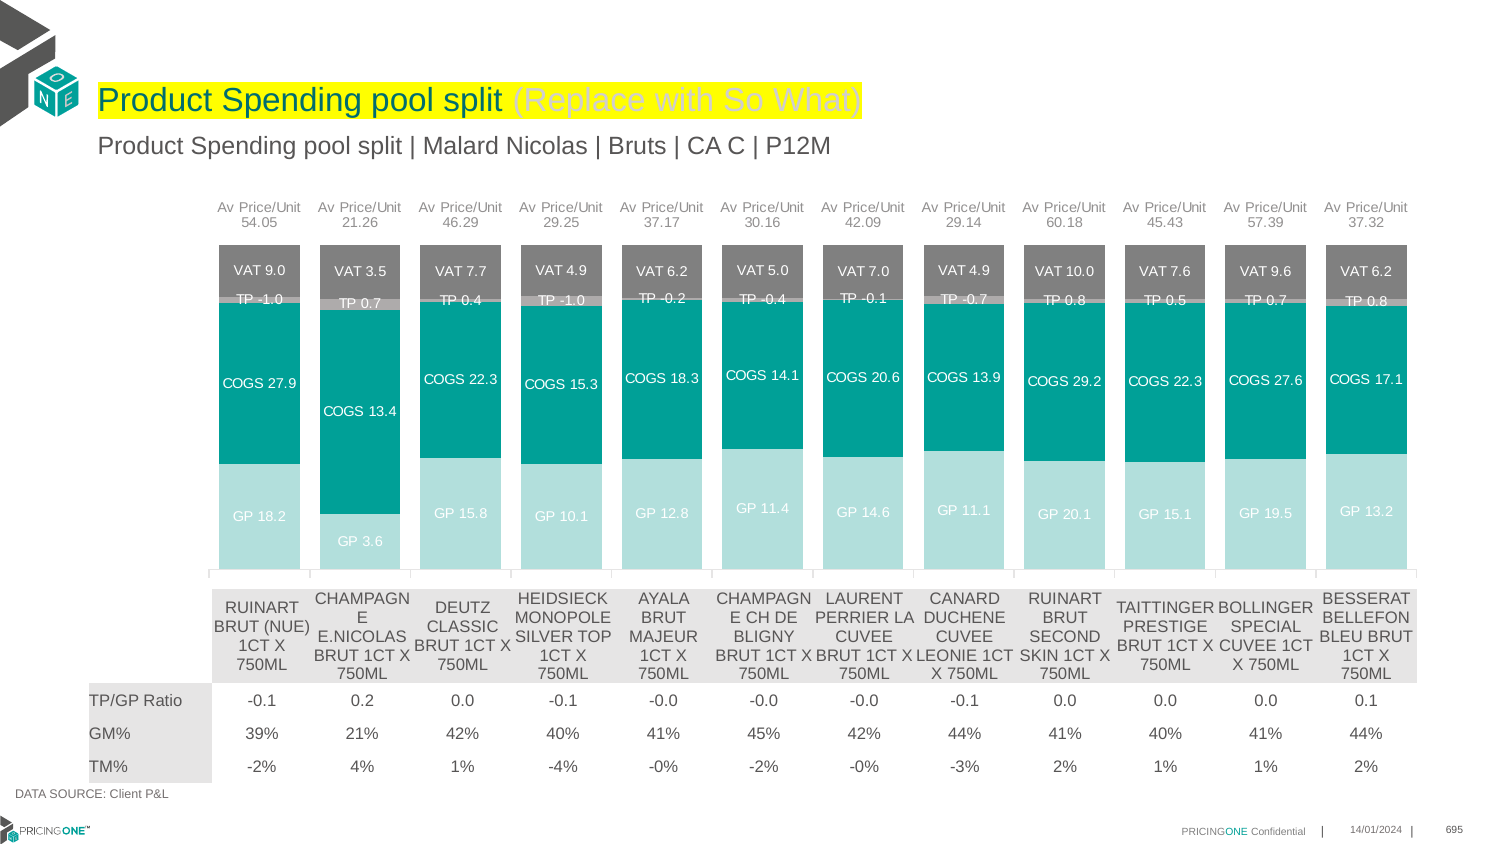

# Product Spending pool split (Replace with So What)
Product Spending pool split | Malard Nicolas | Bruts | CA C | P12M

### Chart

| Category | GP | COGS | TP | VAT |
|---|---|---|---|---|
| Av Price/Unit 54.05 | 18.184343906073934 | 27.8633286358184 | -1.0043299746767858 | 9.008663201386101 |
| Av Price/Unit 21.26 | 3.6059014807193344 | 13.400851990695179 | 0.7092779621842453 | 3.543206286719751 |
| Av Price/Unit 46.29 | 15.84164344493219 | 22.314674546288412 | 0.41673681451876377 | 7.714603944178733 |
| Av Price/Unit 29.25 | 10.095996135838693 | 15.272994038329484 | -0.9911159831034055 | 4.875574838212958 |
| Av Price/Unit 37.17 | 12.785072935700741 | 18.343853404585417 | -0.1549563351146297 | 6.1947940010343 |
| Av Price/Unit 30.16 | 11.445658692555666 | 14.09918282479946 | -0.4122103855861319 | 5.026526226353803 |
| Av Price/Unit 42.09 | 14.604576938307625 | 20.56658287828262 | -0.09317593441711836 | 7.015596776434622 |
| Av Price/Unit 29.14 | 11.108024913793104 | 13.866977586206898 | -0.6956282982120001 | 4.855874840357594 |
| Av Price/Unit 60.18 | 20.14931674854846 | 29.21269769986601 | 0.7900251525978916 | 10.030407920202462 |
| Av Price/Unit 45.43 | 15.080614061433446 | 22.27831508532423 | 0.5017079408418681 | 7.572127417519908 |
| Av Price/Unit 57.39 | 19.51043798165138 | 27.614722293577984 | 0.7029987920489447 | 9.565634556574915 |
| Av Price/Unit 37.32 | 13.234238310316817 | 17.09118282696994 | 0.7732791064175437 | 6.219740048740861 |
|  | RUINART BRUT (NUE) 1CT X 750ML | CHAMPAGNE E.NICOLAS BRUT 1CT X 750ML | DEUTZ CLASSIC BRUT 1CT X 750ML | HEIDSIECK MONOPOLE SILVER TOP 1CT X 750ML | AYALA BRUT MAJEUR 1CT X 750ML | CHAMPAGNE CH DE BLIGNY BRUT 1CT X 750ML | LAURENT PERRIER LA CUVEE BRUT 1CT X 750ML | CANARD DUCHENE CUVEE LEONIE 1CT X 750ML | RUINART BRUT SECOND SKIN 1CT X 750ML | TAITTINGER PRESTIGE BRUT 1CT X 750ML | BOLLINGER SPECIAL CUVEE 1CT X 750ML | BESSERAT BELLEFON BLEU BRUT 1CT X 750ML |
| --- | --- | --- | --- | --- | --- | --- | --- | --- | --- | --- | --- | --- |
| TP/GP Ratio | -0.1 | 0.2 | 0.0 | -0.1 | -0.0 | -0.0 | -0.0 | -0.1 | 0.0 | 0.0 | 0.0 | 0.1 |
| GM% | 39% | 21% | 42% | 40% | 41% | 45% | 42% | 44% | 41% | 40% | 41% | 44% |
| TM% | -2% | 4% | 1% | -4% | -0% | -2% | -0% | -3% | 2% | 1% | 1% | 2% |
DATA SOURCE: Client P&L

14/01/2024
695